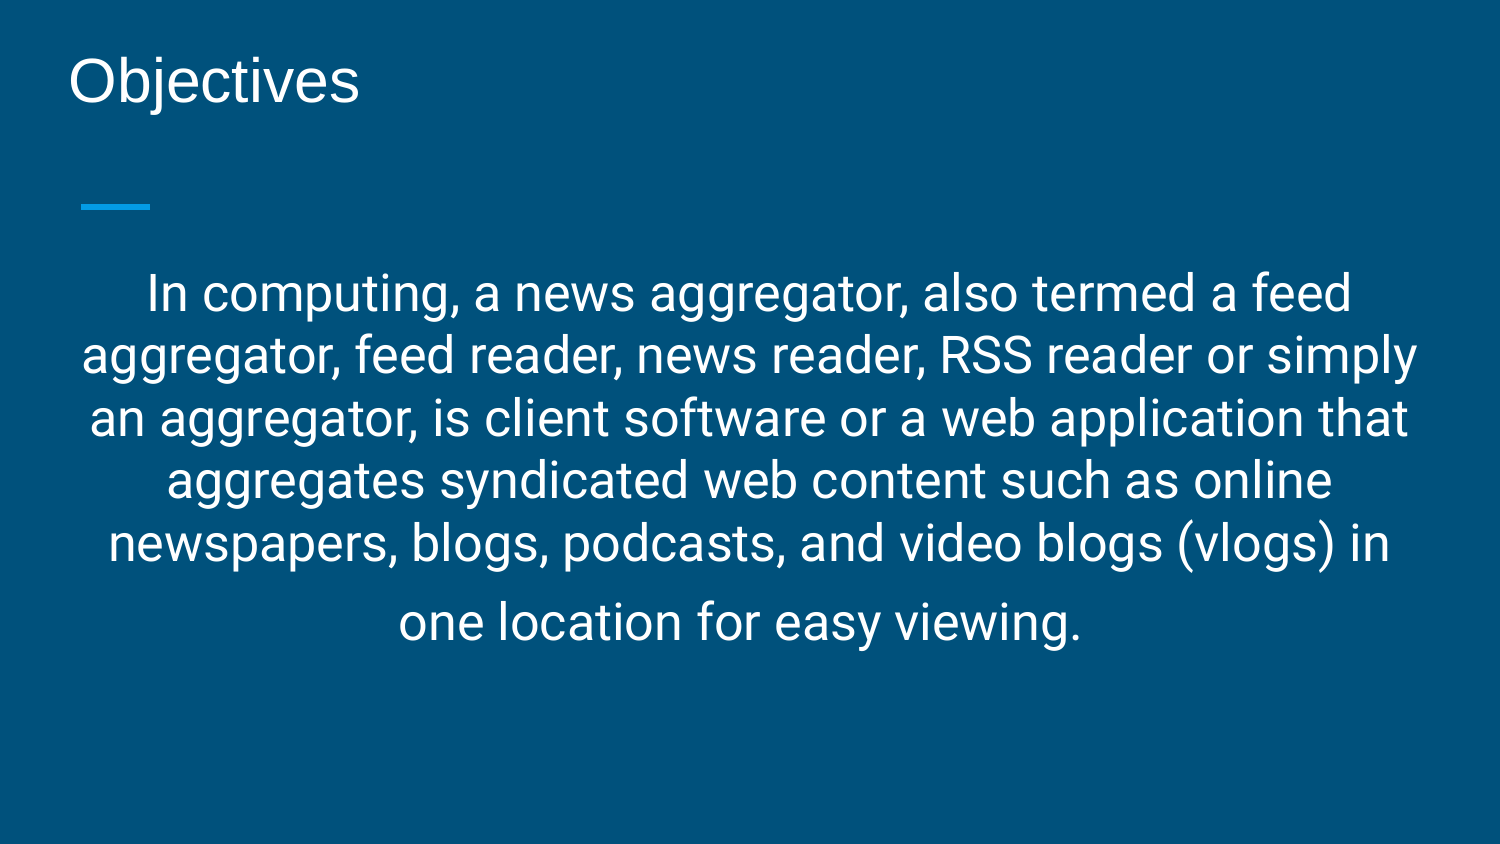

# Objectives

In computing, a news aggregator, also termed a feed aggregator, feed reader, news reader, RSS reader or simply an aggregator, is client software or a web application that aggregates syndicated web content such as online newspapers, blogs, podcasts, and video blogs (vlogs) in one location for easy viewing.